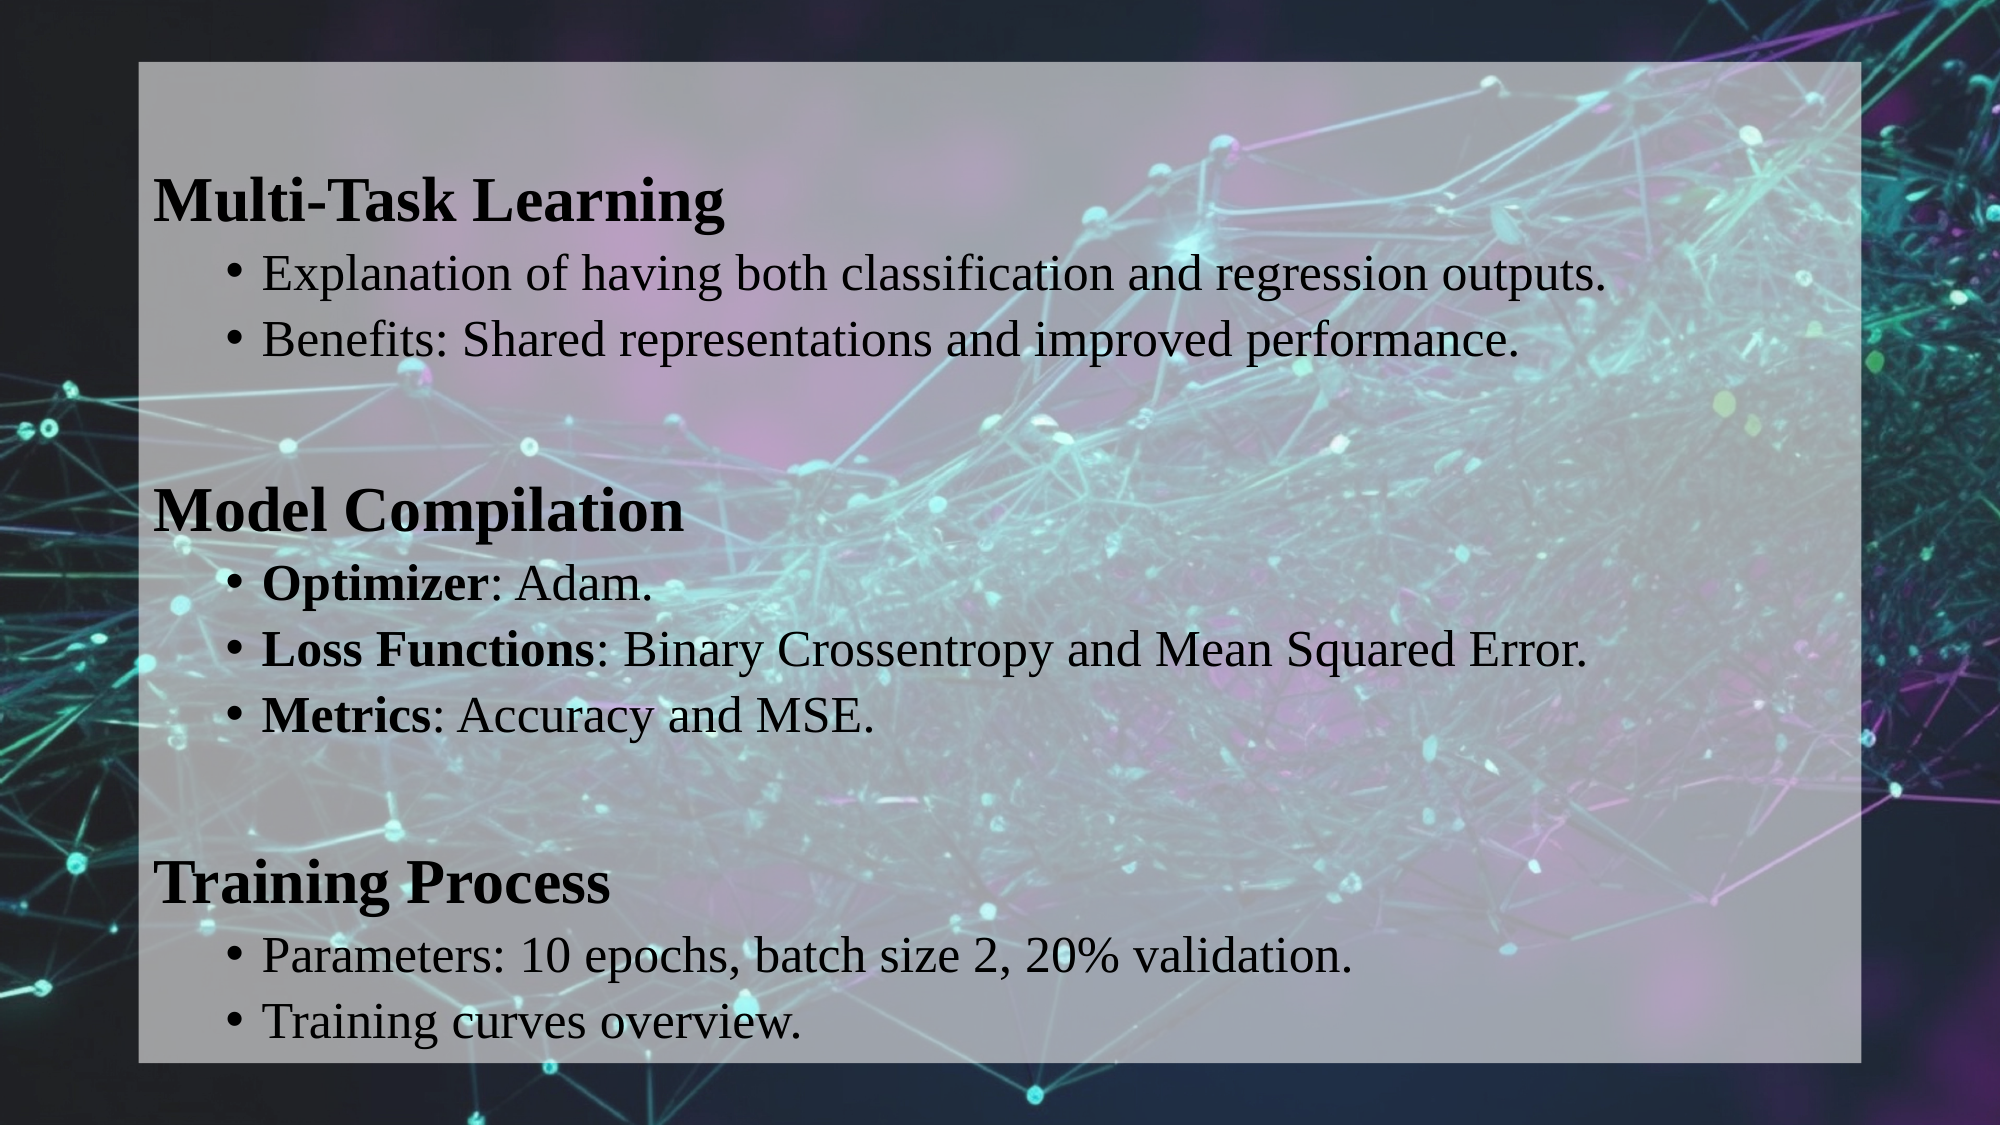

Multi-Task Learning
Explanation of having both classification and regression outputs.
Benefits: Shared representations and improved performance.

Model Compilation
Optimizer: Adam.
Loss Functions: Binary Crossentropy and Mean Squared Error.
Metrics: Accuracy and MSE.

Training Process
Parameters: 10 epochs, batch size 2, 20% validation.
Training curves overview.